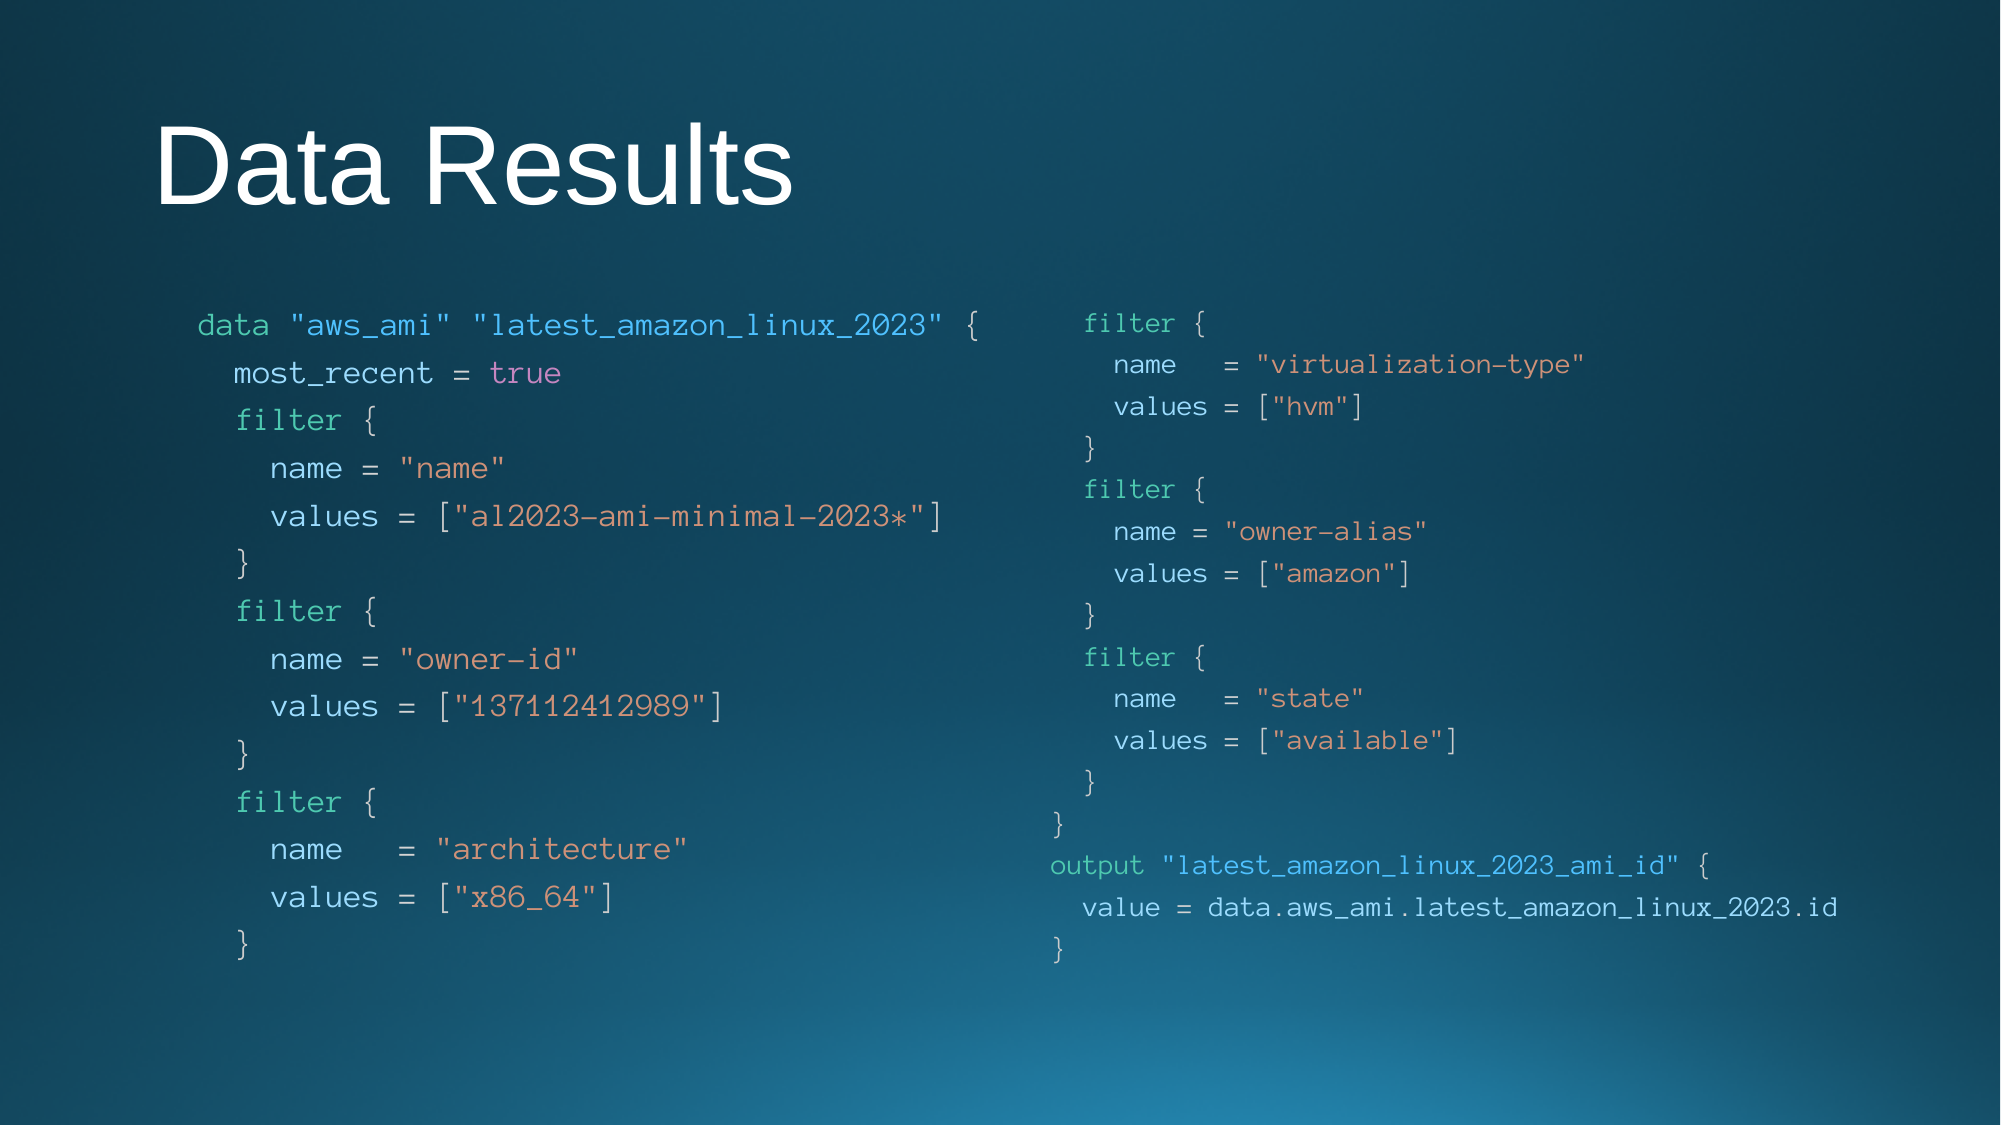

# Data Results
data "aws_ami" "latest_amazon_linux_2023" {
  most_recent = true
  filter {
    name = "name"
    values = ["al2023-ami-minimal-2023*"]
  }
  filter {
    name = "owner-id"
    values = ["137112412989"]
  }
  filter {
    name   = "architecture"
    values = ["x86_64"]
  }

  filter {
    name   = "virtualization-type"
    values = ["hvm"]
  }
  filter {
    name = "owner-alias"
    values = ["amazon"]
  }
  filter {
    name   = "state"
    values = ["available"]
  }
}
output "latest_amazon_linux_2023_ami_id" {
  value = data.aws_ami.latest_amazon_linux_2023.id
}